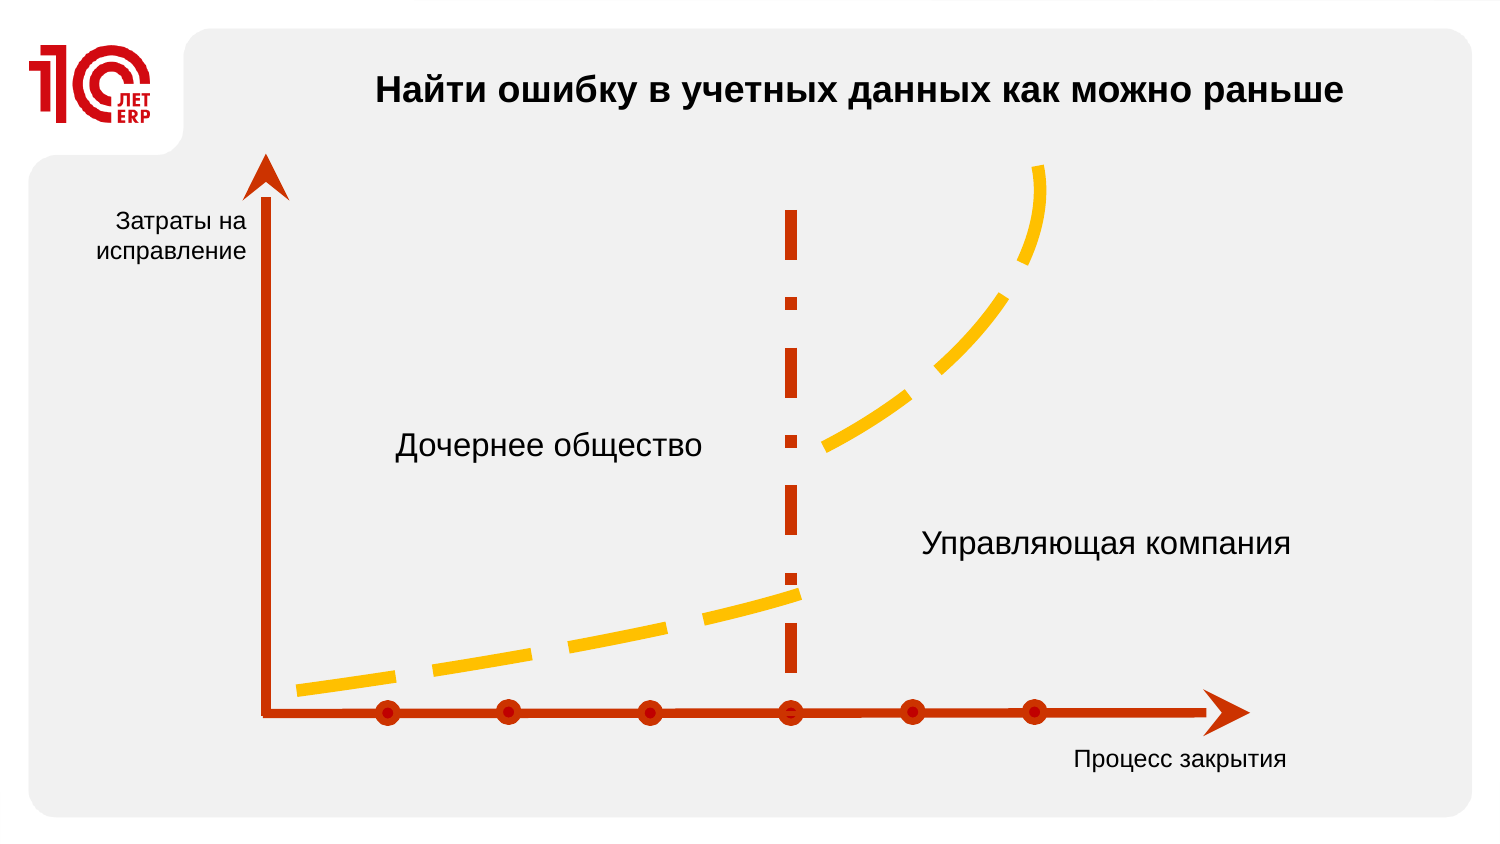

Найти ошибку в учетных данных как можно раньше
Затраты на исправление
Дочернее общество
Управляющая компания

Процесс закрытия